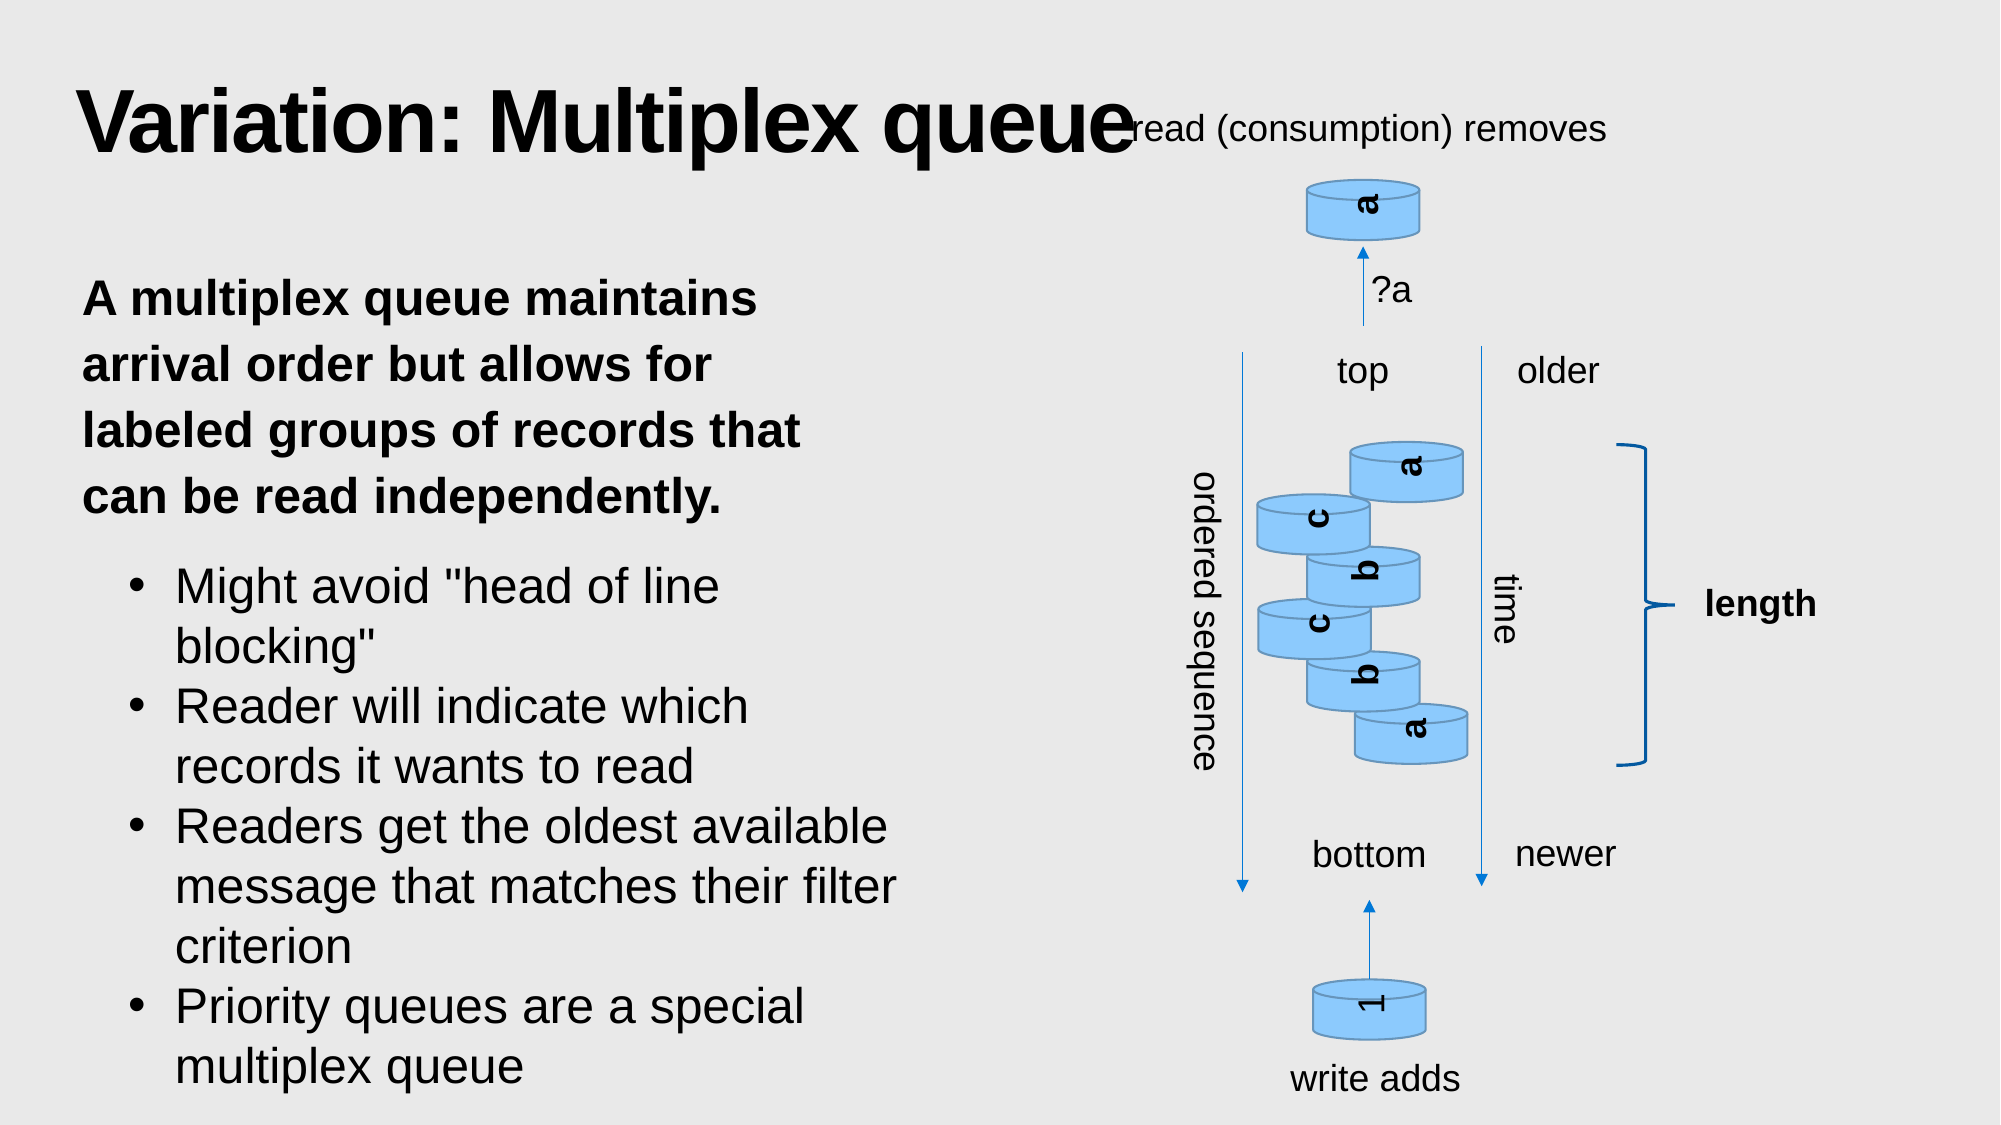

# Variation: Multiplex queue
read (consumption) removes
A multiplex queue maintains arrival order but allows for labeled groups of records that can be read independently.
?a
top
older

c
c
a
b
b
1
a
a
Might avoid "head of line blocking"
Reader will indicate which records it wants to read
Readers get the oldest available message that matches their filter criterion
Priority queues are a special multiplex queue
length
time
ordered sequence
newer
bottom
write adds